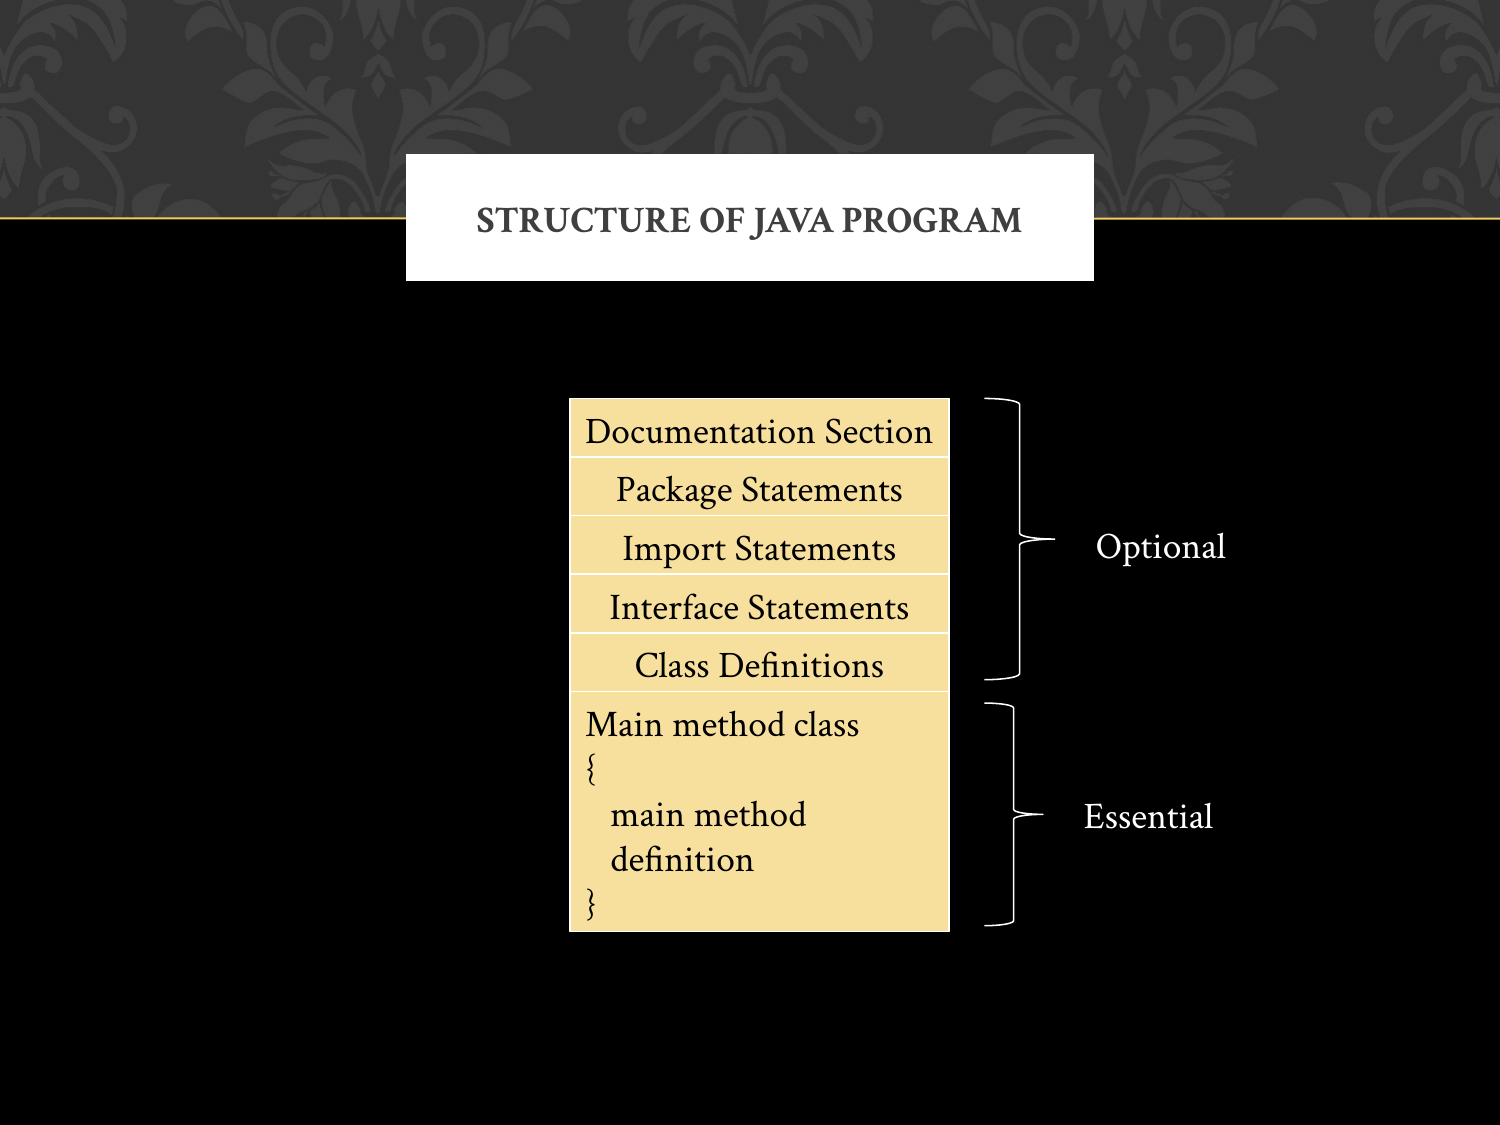

# STRUCTURE OF JAVA PROGRAM

Documentation Section

Package Statements
Optional
Import Statements
Interface Statements
Class Definitions
Main method class
{
   main method
   definition
}

Essential